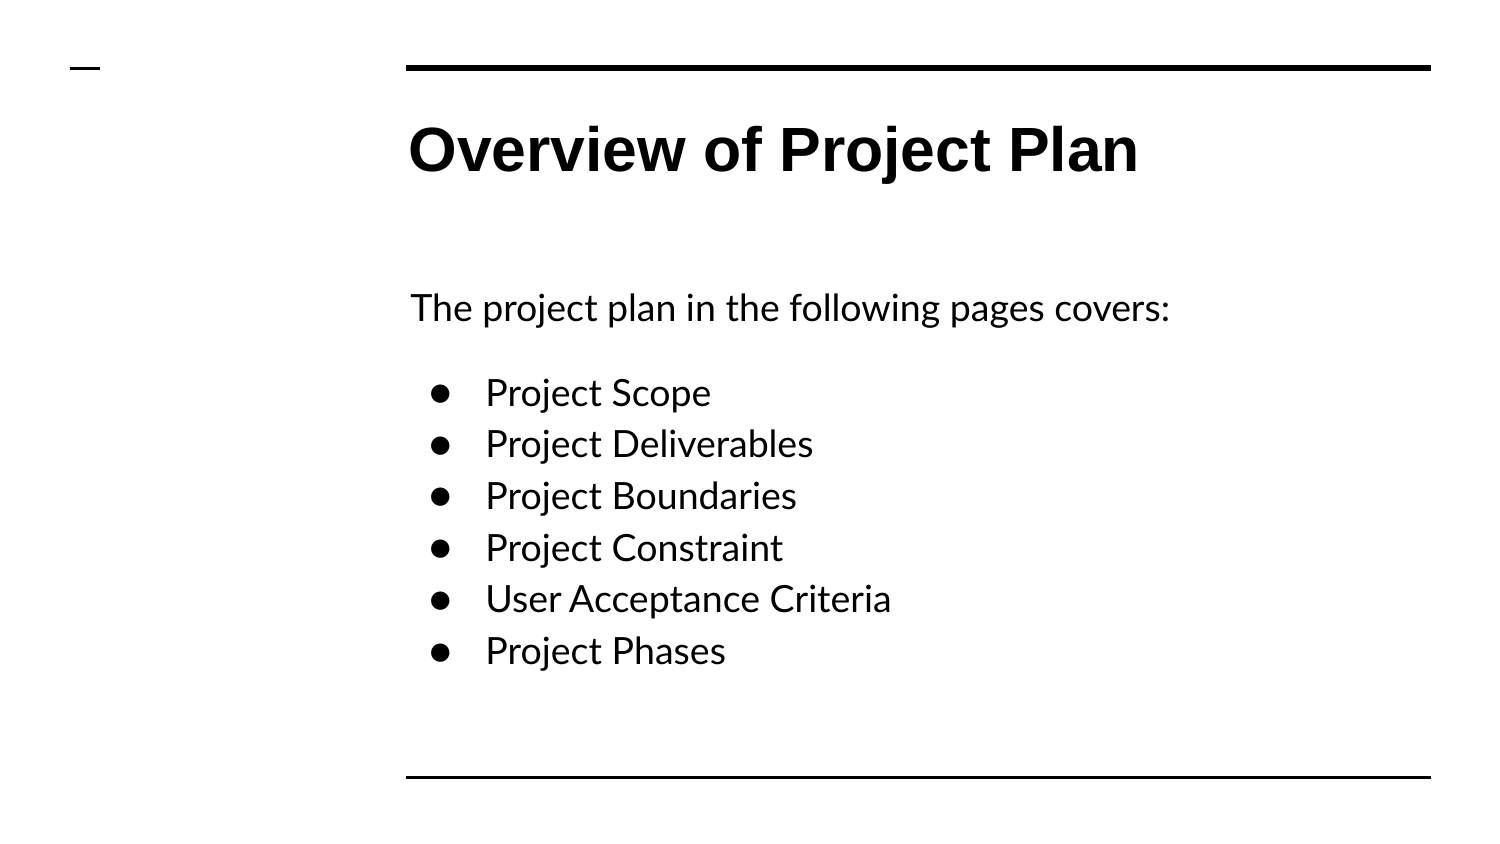

# Overview of Project Plan
The project plan in the following pages covers:
Project Scope
Project Deliverables
Project Boundaries
Project Constraint
User Acceptance Criteria
Project Phases